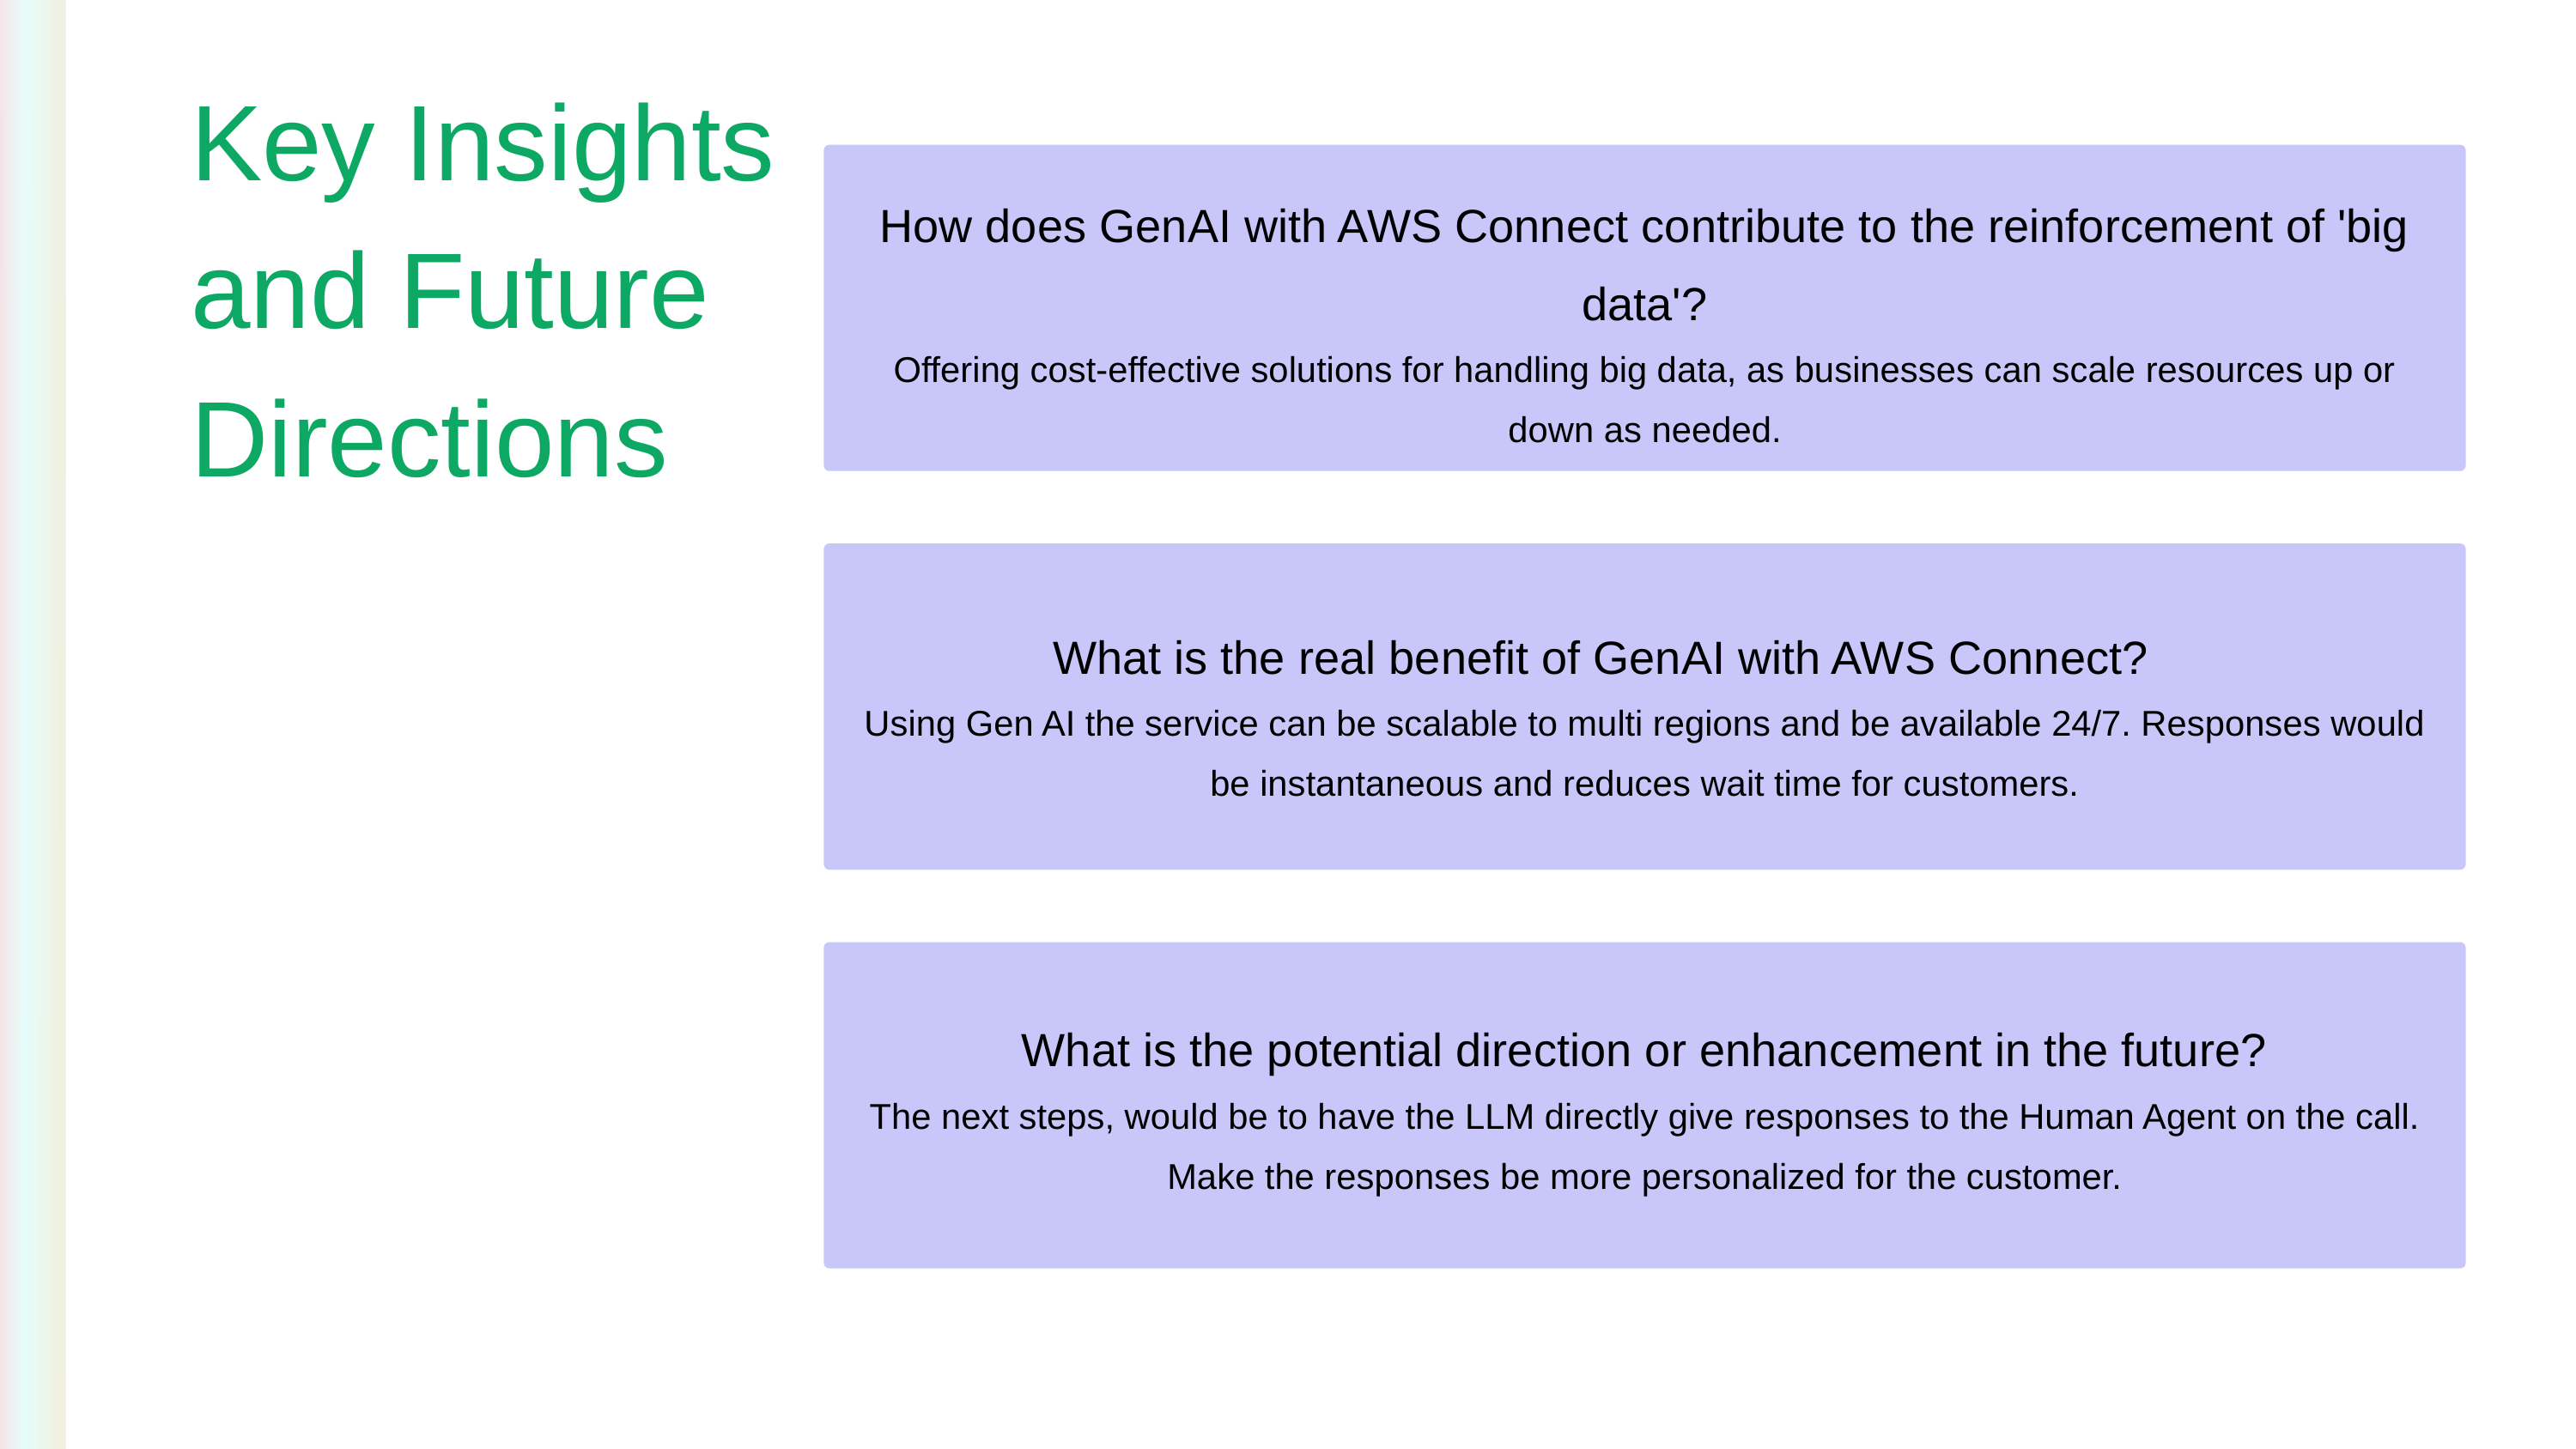

Key Insights and Future Directions

How does GenAI with AWS Connect contribute to the reinforcement of 'big data'?
Offering cost-effective solutions for handling big data, as businesses can scale resources up or down as needed.

What is the real benefit of GenAI with AWS Connect?
Using Gen AI the service can be scalable to multi regions and be available 24/7. Responses would be instantaneous and reduces wait time for customers.

What is the potential direction or enhancement in the future?
The next steps, would be to have the LLM directly give responses to the Human Agent on the call. Make the responses be more personalized for the customer.